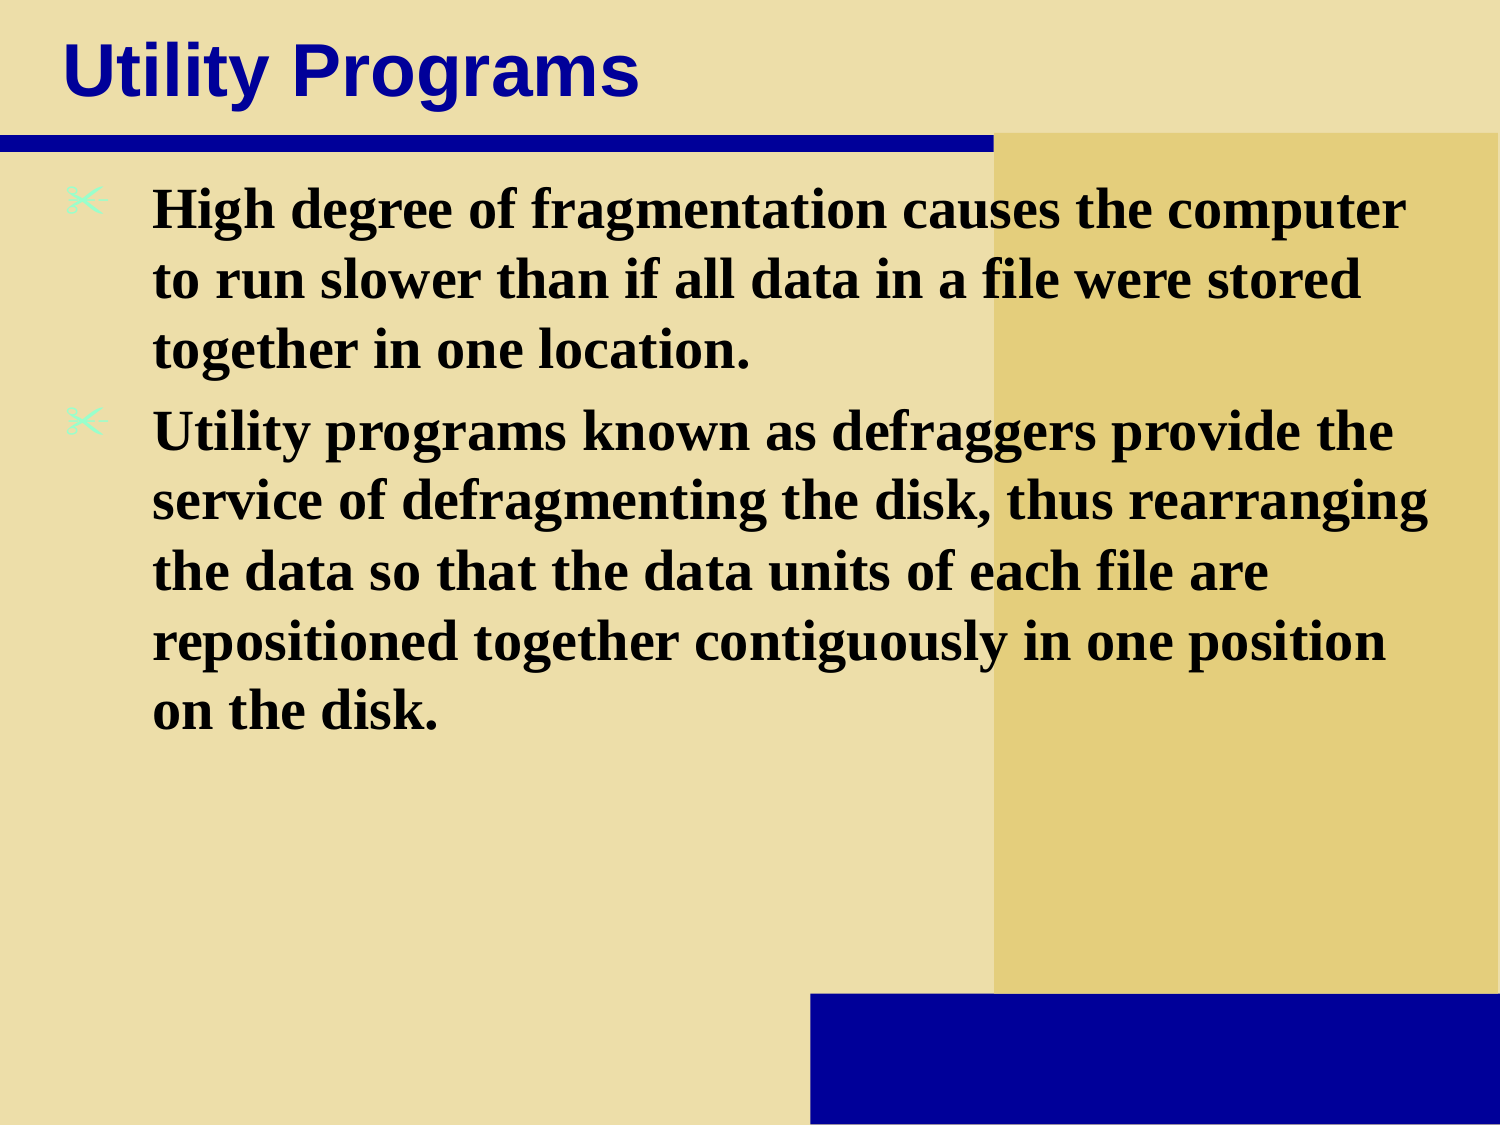

# Utility Programs
High degree of fragmentation causes the computer to run slower than if all data in a file were stored together in one location.
Utility programs known as defraggers provide the service of defragmenting the disk, thus rearranging the data so that the data units of each file are repositioned together contiguously in one position on the disk.